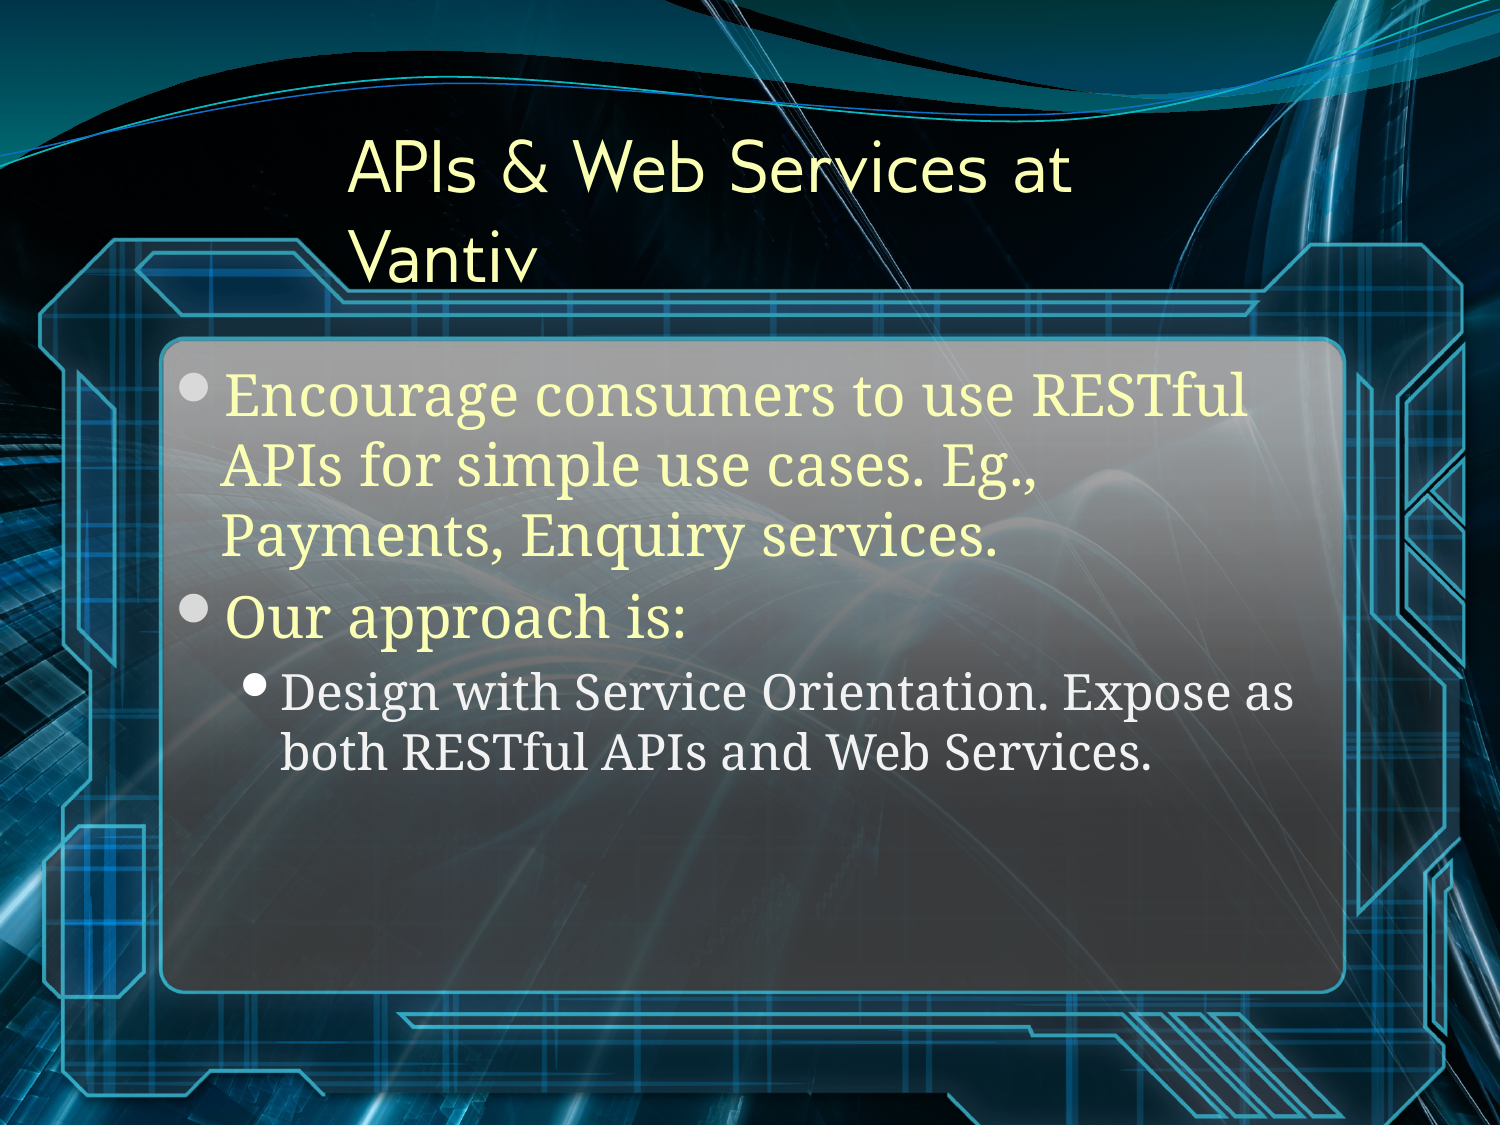

# APIs & Web Services at Vantiv
Encourage consumers to use RESTful APIs for simple use cases. Eg., Payments, Enquiry services.
Our approach is:
Design with Service Orientation. Expose as both RESTful APIs and Web Services.